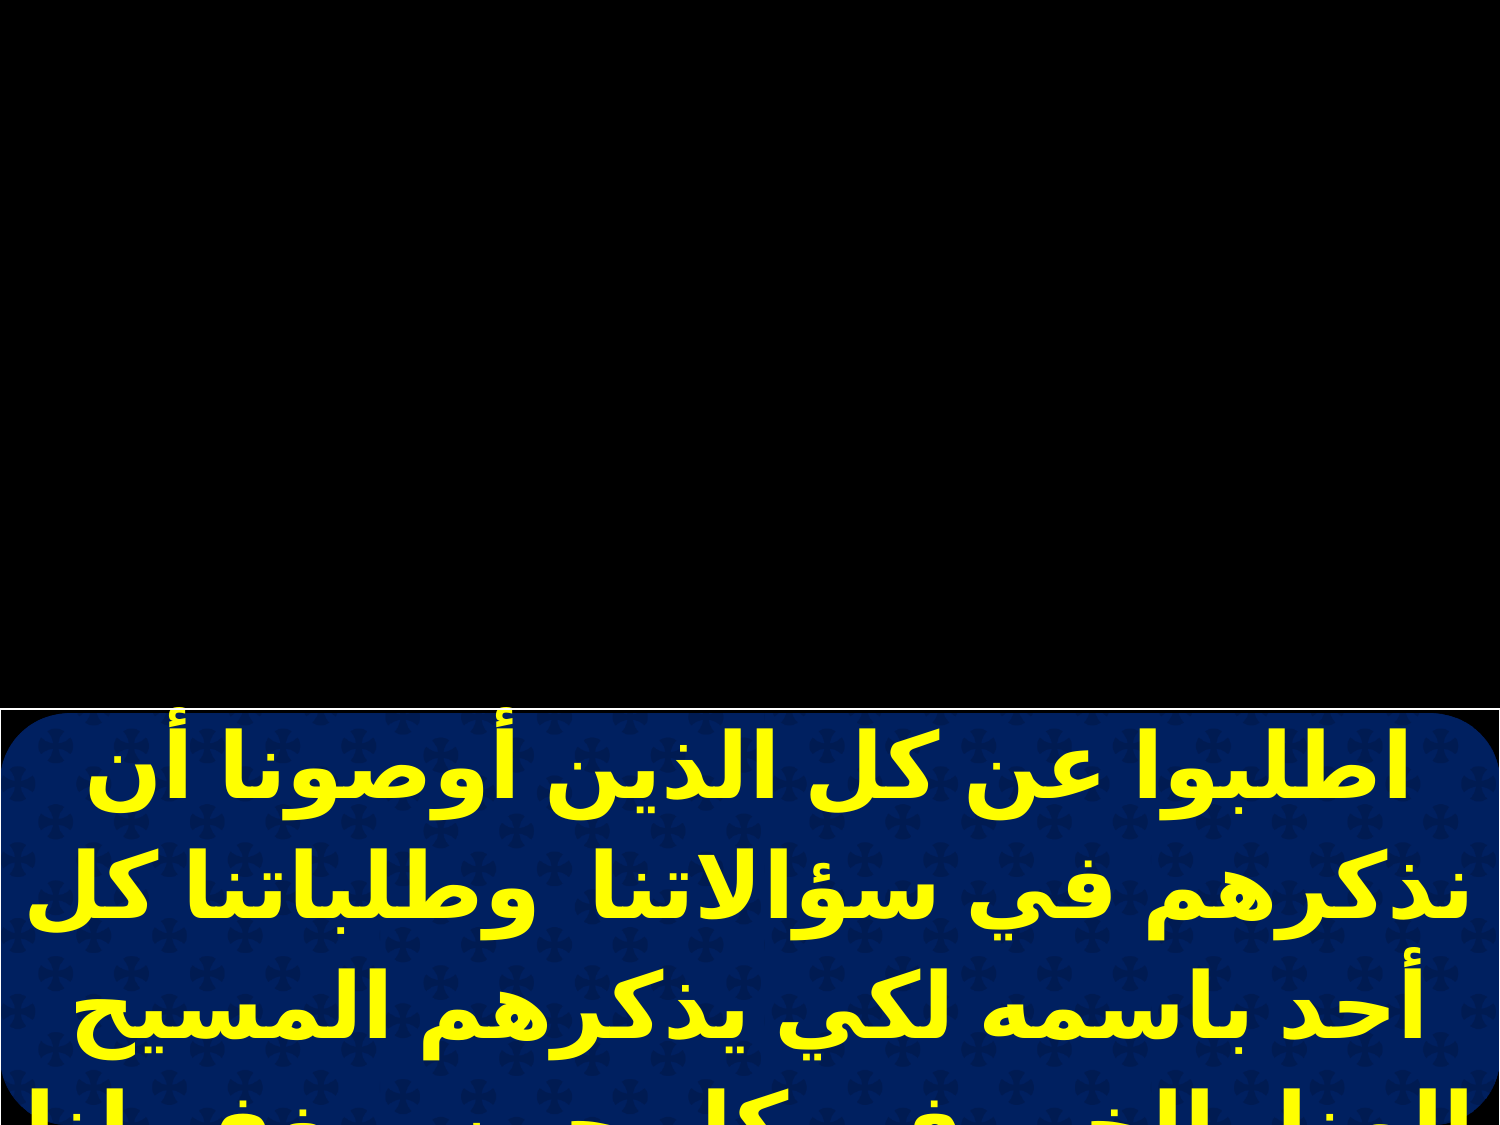

| اطلبوا عن كل الذين أوصونا أن نذكرهم في سؤالاتنا وطلباتنا كل أحد باسمه لكي يذكرهم المسيح إلهنا بالخير في كل حين ويغفر لنا خطايانا |
| --- |